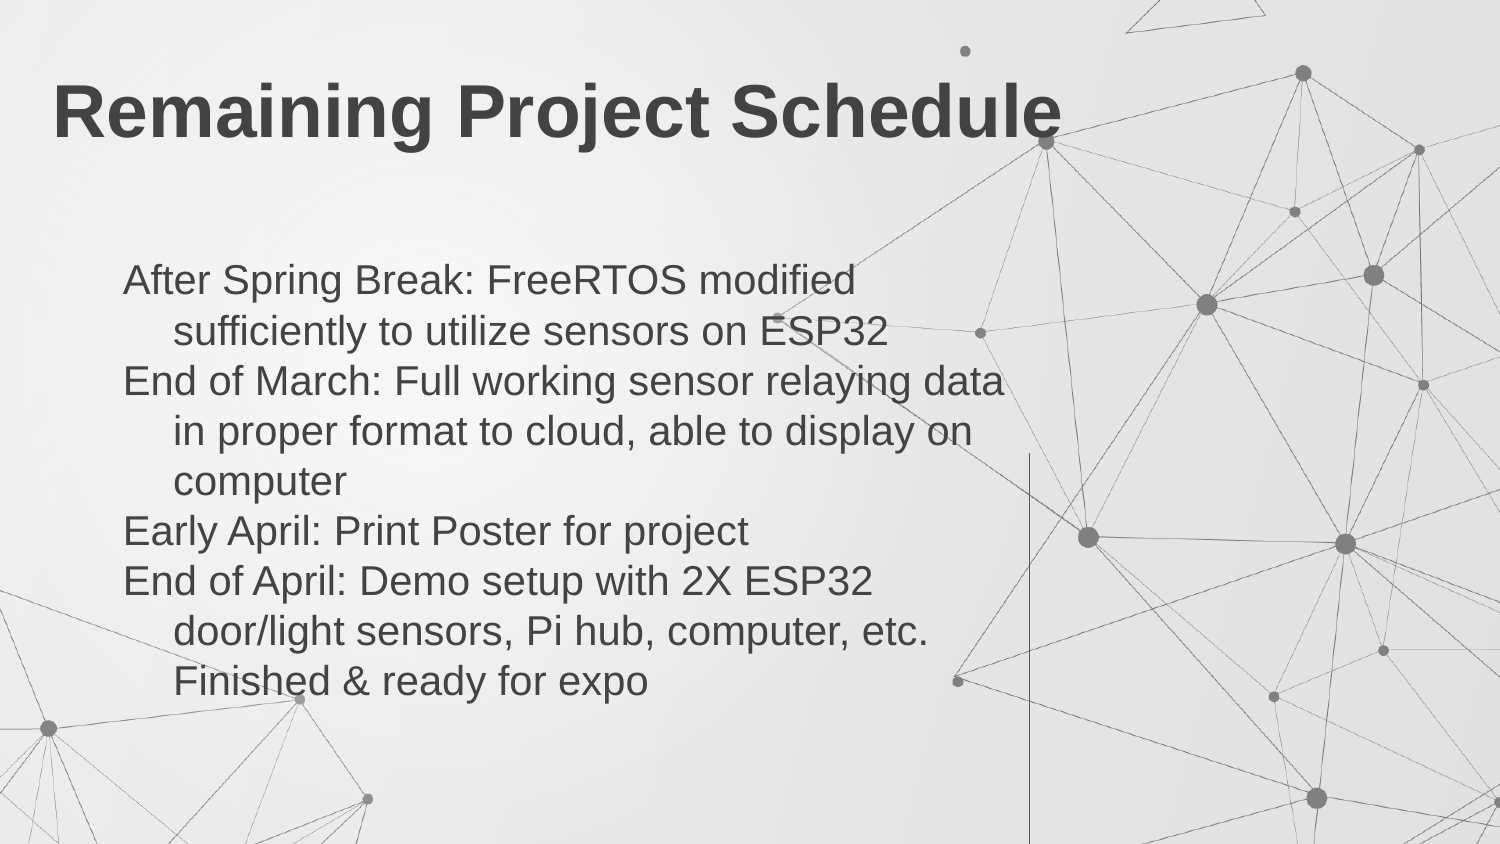

# Remaining Project Schedule
After Spring Break: FreeRTOS modified sufficiently to utilize sensors on ESP32
End of March: Full working sensor relaying data in proper format to cloud, able to display on computer
Early April: Print Poster for project
End of April: Demo setup with 2X ESP32 door/light sensors, Pi hub, computer, etc. Finished & ready for expo